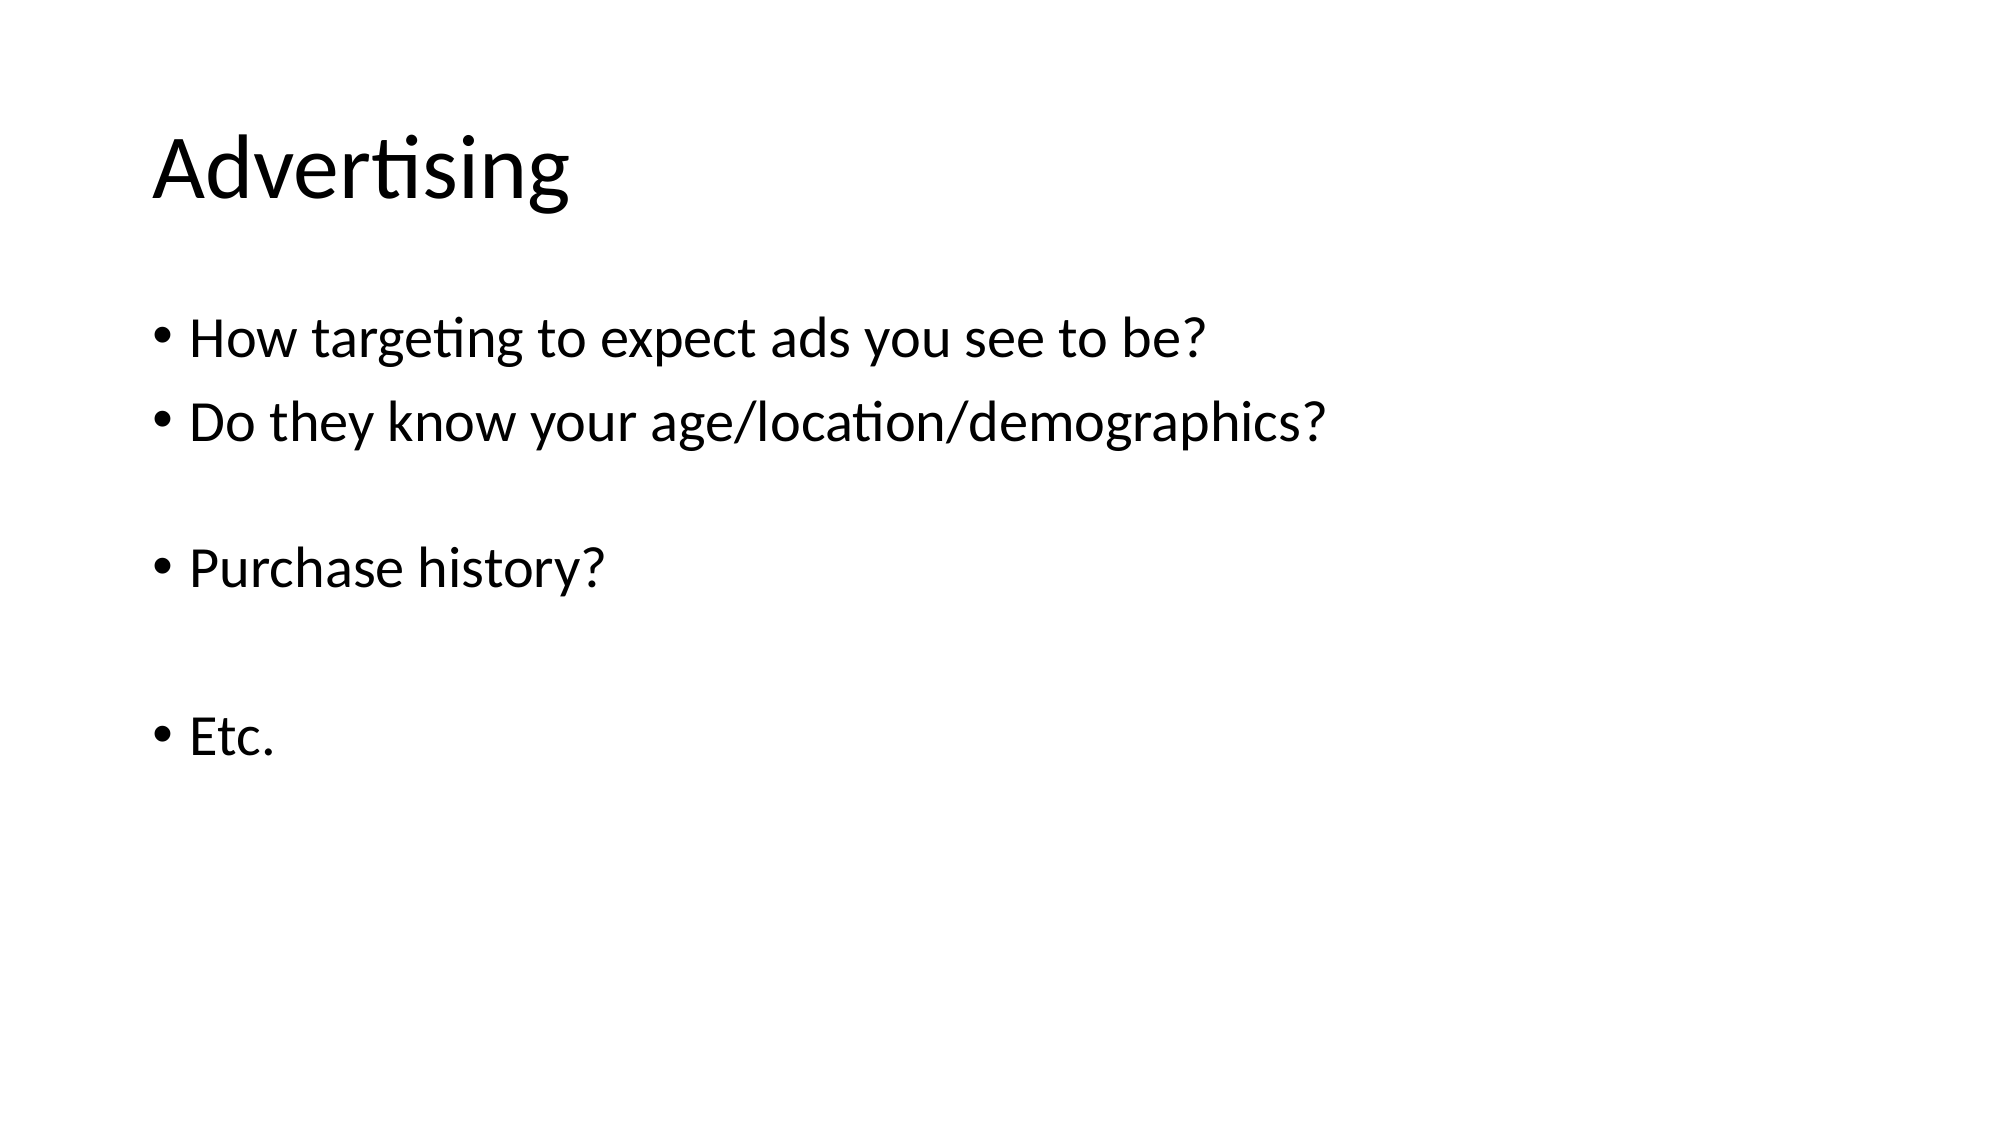

# Advertising
How targeting to expect ads you see to be?
Do they know your age/location/demographics?
Purchase history?

Etc.